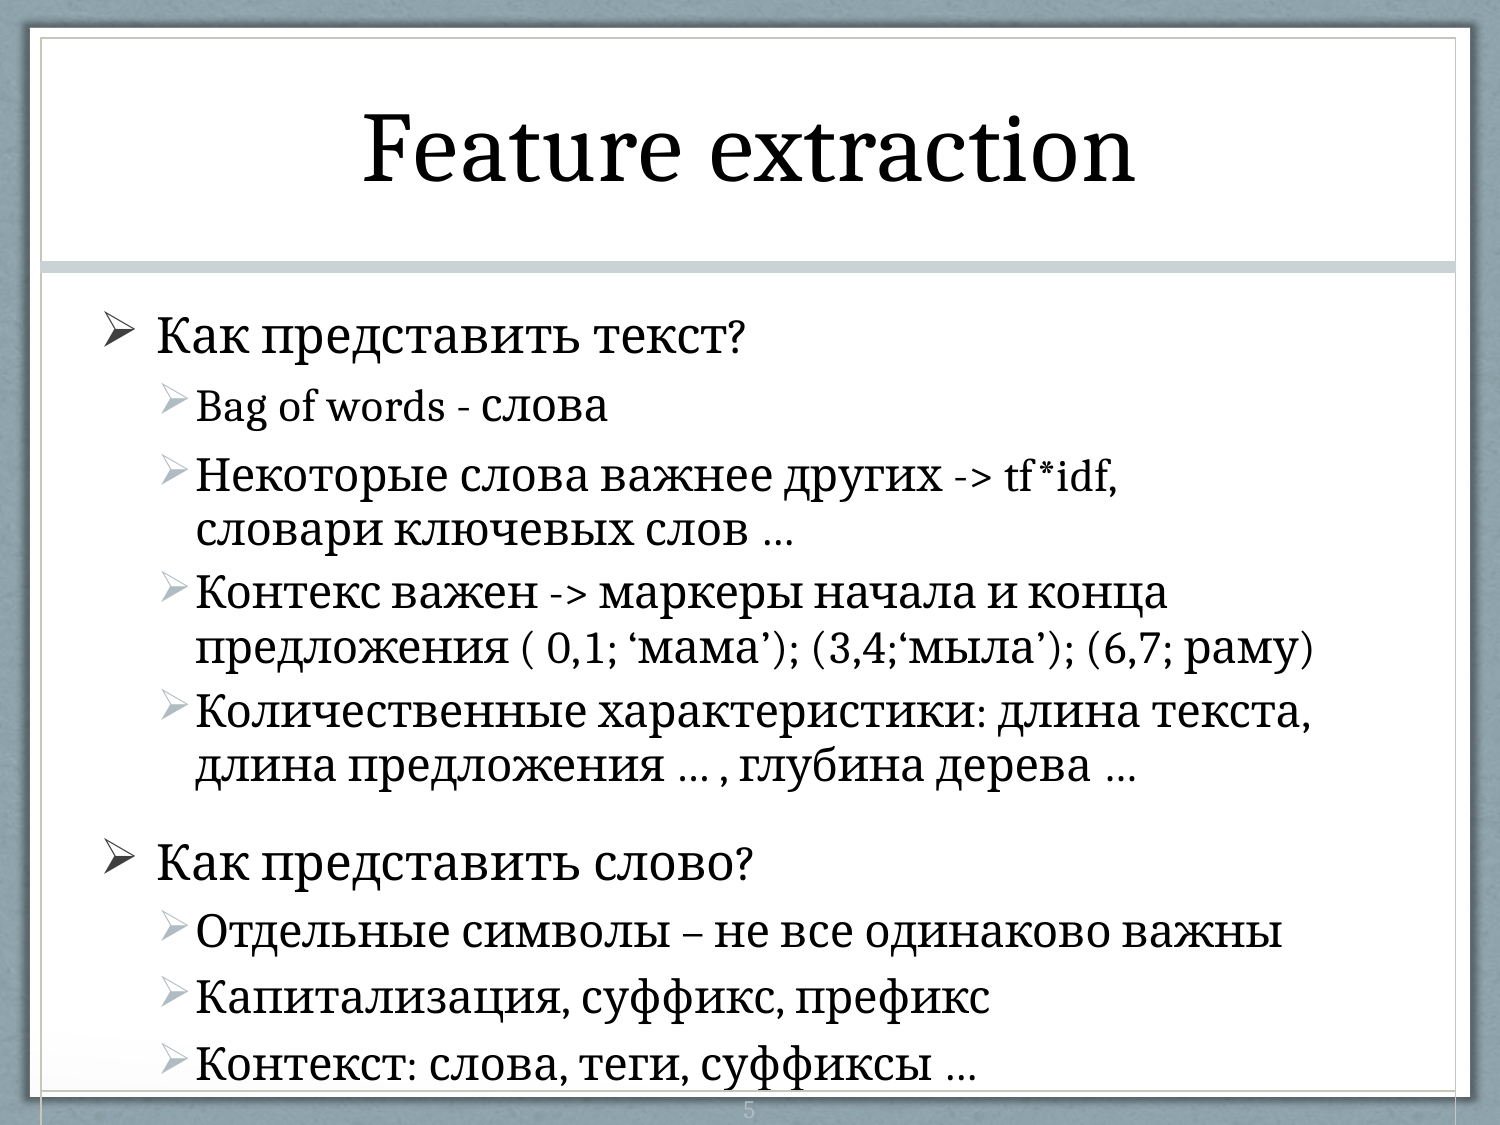

| Feature extraction |
| --- |
| Как представить текст? Bag of words - слова Некоторые слова важнее других -> tf\*idf, словари ключевых слов … Контекс важен -> маркеры начала и конца предложения ( 0,1; ‘мама’); (3,4;‘мыла’); (6,7; раму) Количественные характеристики: длина текста, длина предложения … , глубина дерева … Как представить слово? Отдельные символы – не все одинаково важны Капитализация, суффикс, префикс Контекст: слова, теги, суффиксы … |
| 5 |